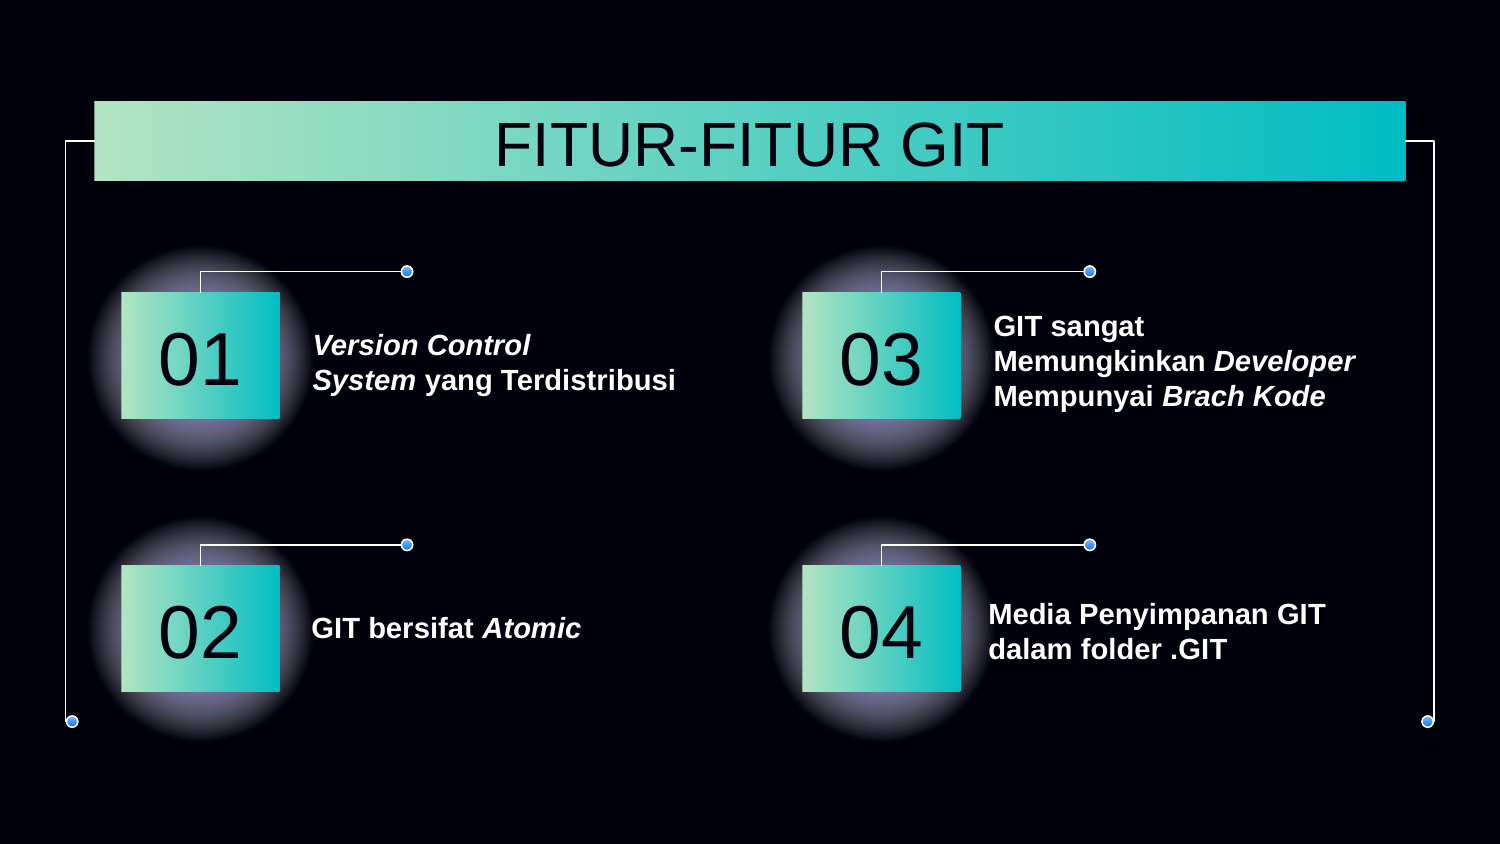

# FITUR-FITUR GIT

01
03
GIT sangat Memungkinkan Developer Mempunyai Brach Kode
Version Control System yang Terdistribusi

GIT bersifat Atomic
02
04
Media Penyimpanan GIT dalam folder .GIT